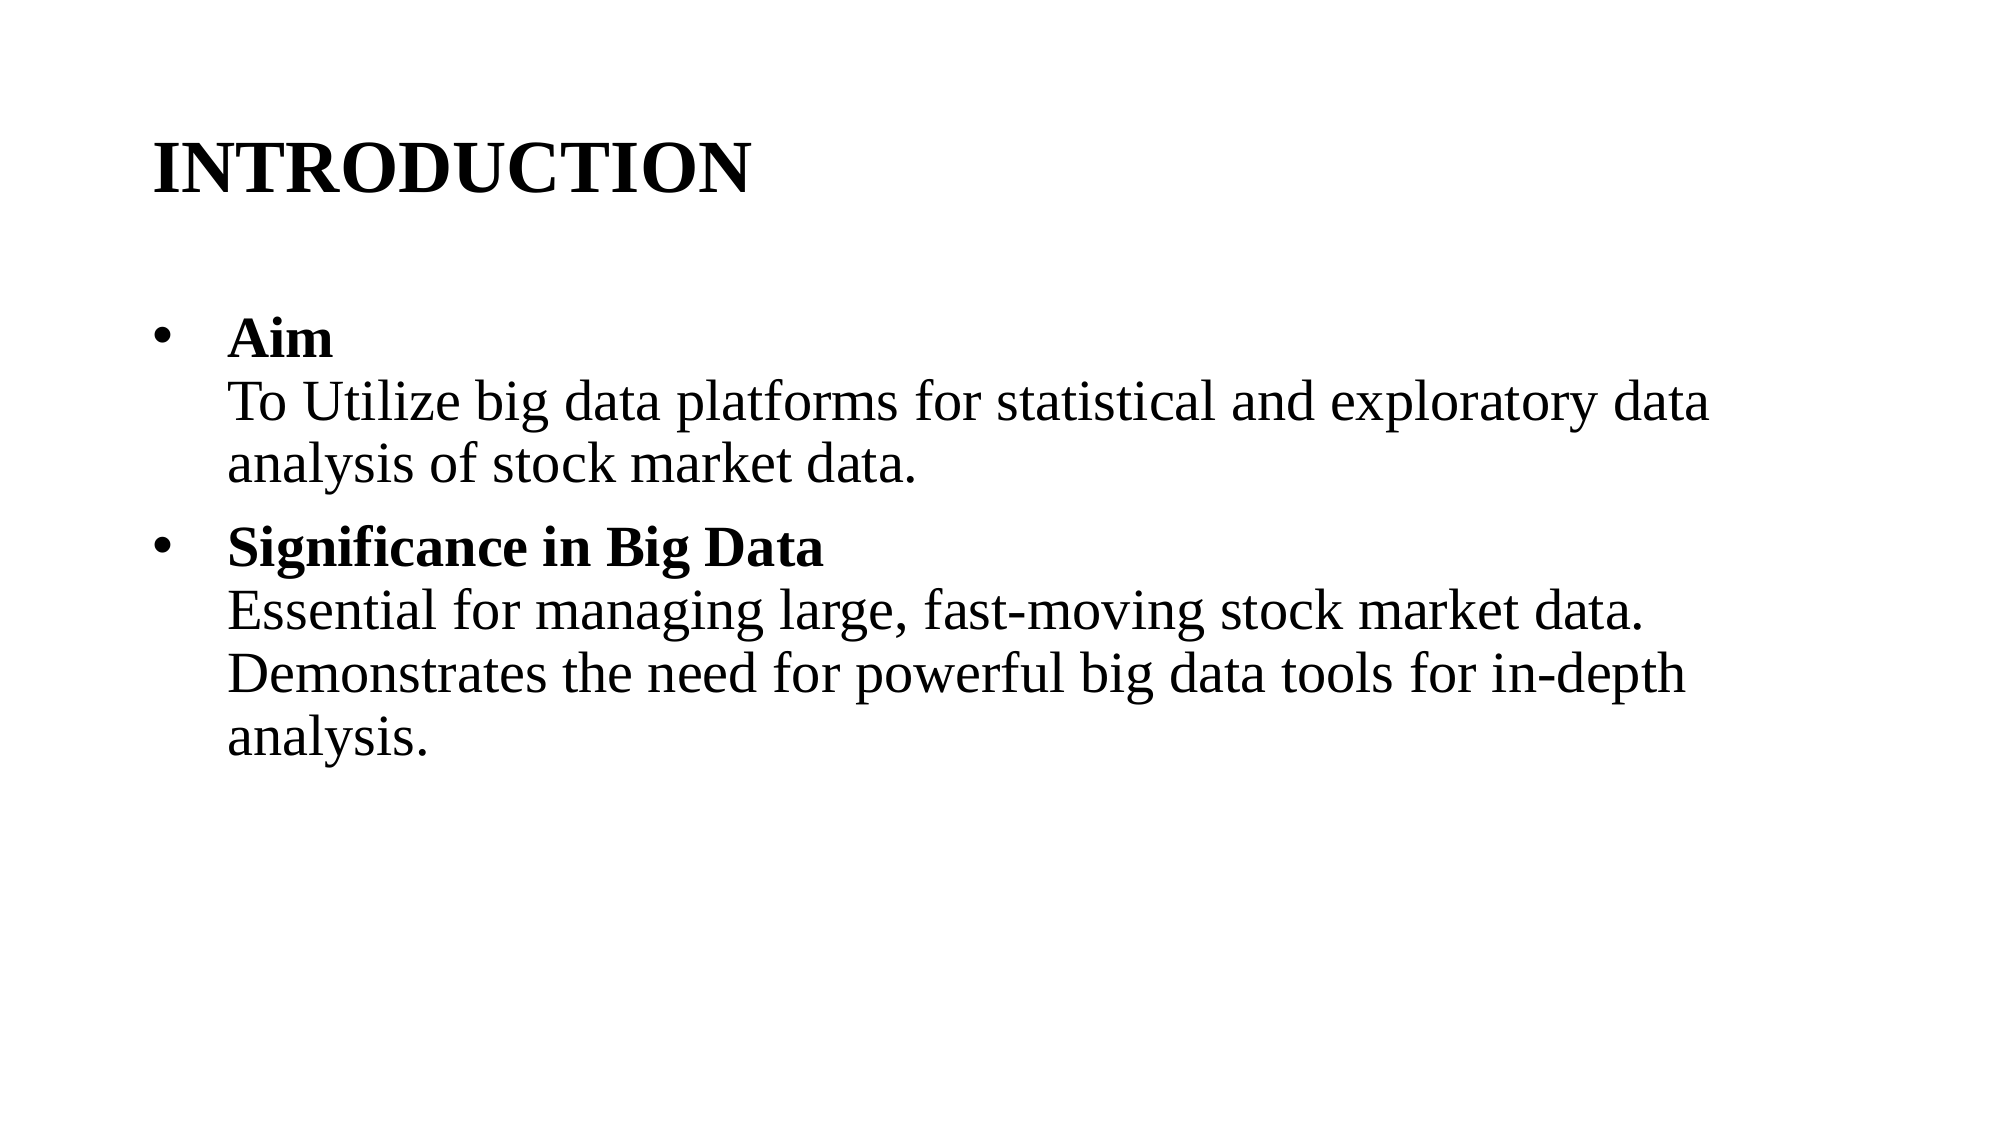

# INTRODUCTION
Aim
To Utilize big data platforms for statistical and exploratory data analysis of stock market data.
Significance in Big Data
Essential for managing large, fast-moving stock market data.
Demonstrates the need for powerful big data tools for in-depth analysis.